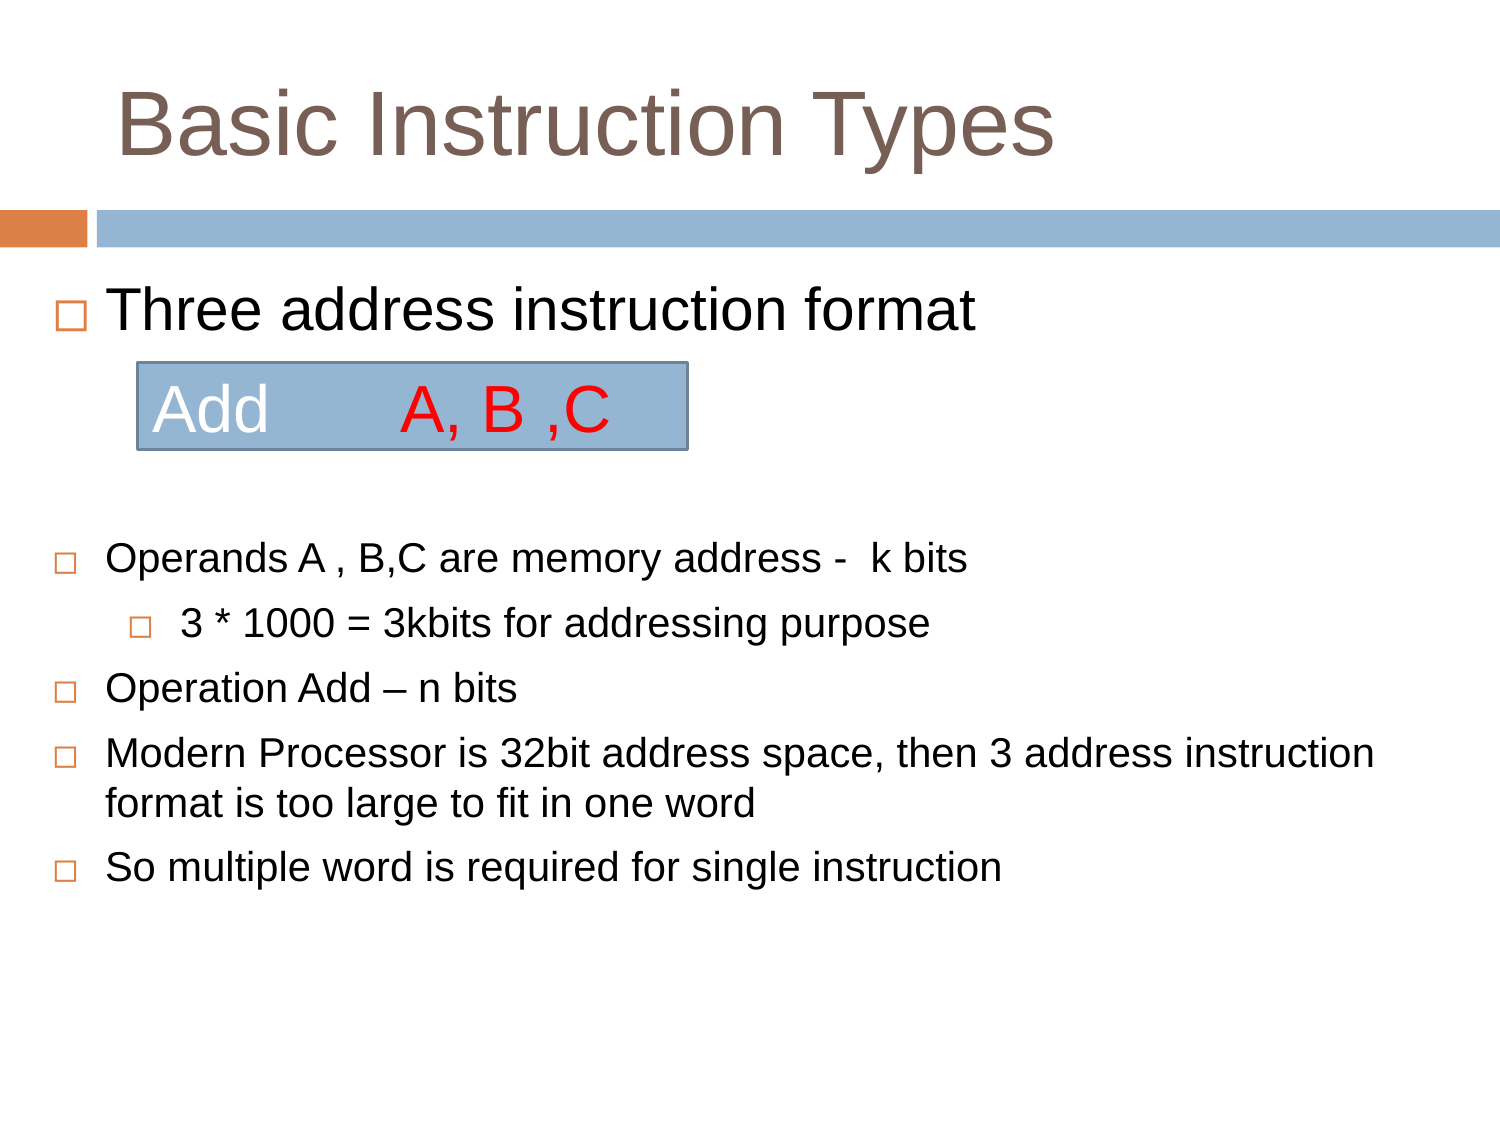

# Basic Instruction Types
Three address instruction format

Operands A , B,C are memory address -  k bits
3 * 1000 = 3kbits for addressing purpose
Operation Add – n bits
Modern Processor is 32bit address space, then 3 address instruction format is too large to fit in one word
So multiple word is required for single instruction

Add       A, B ,C